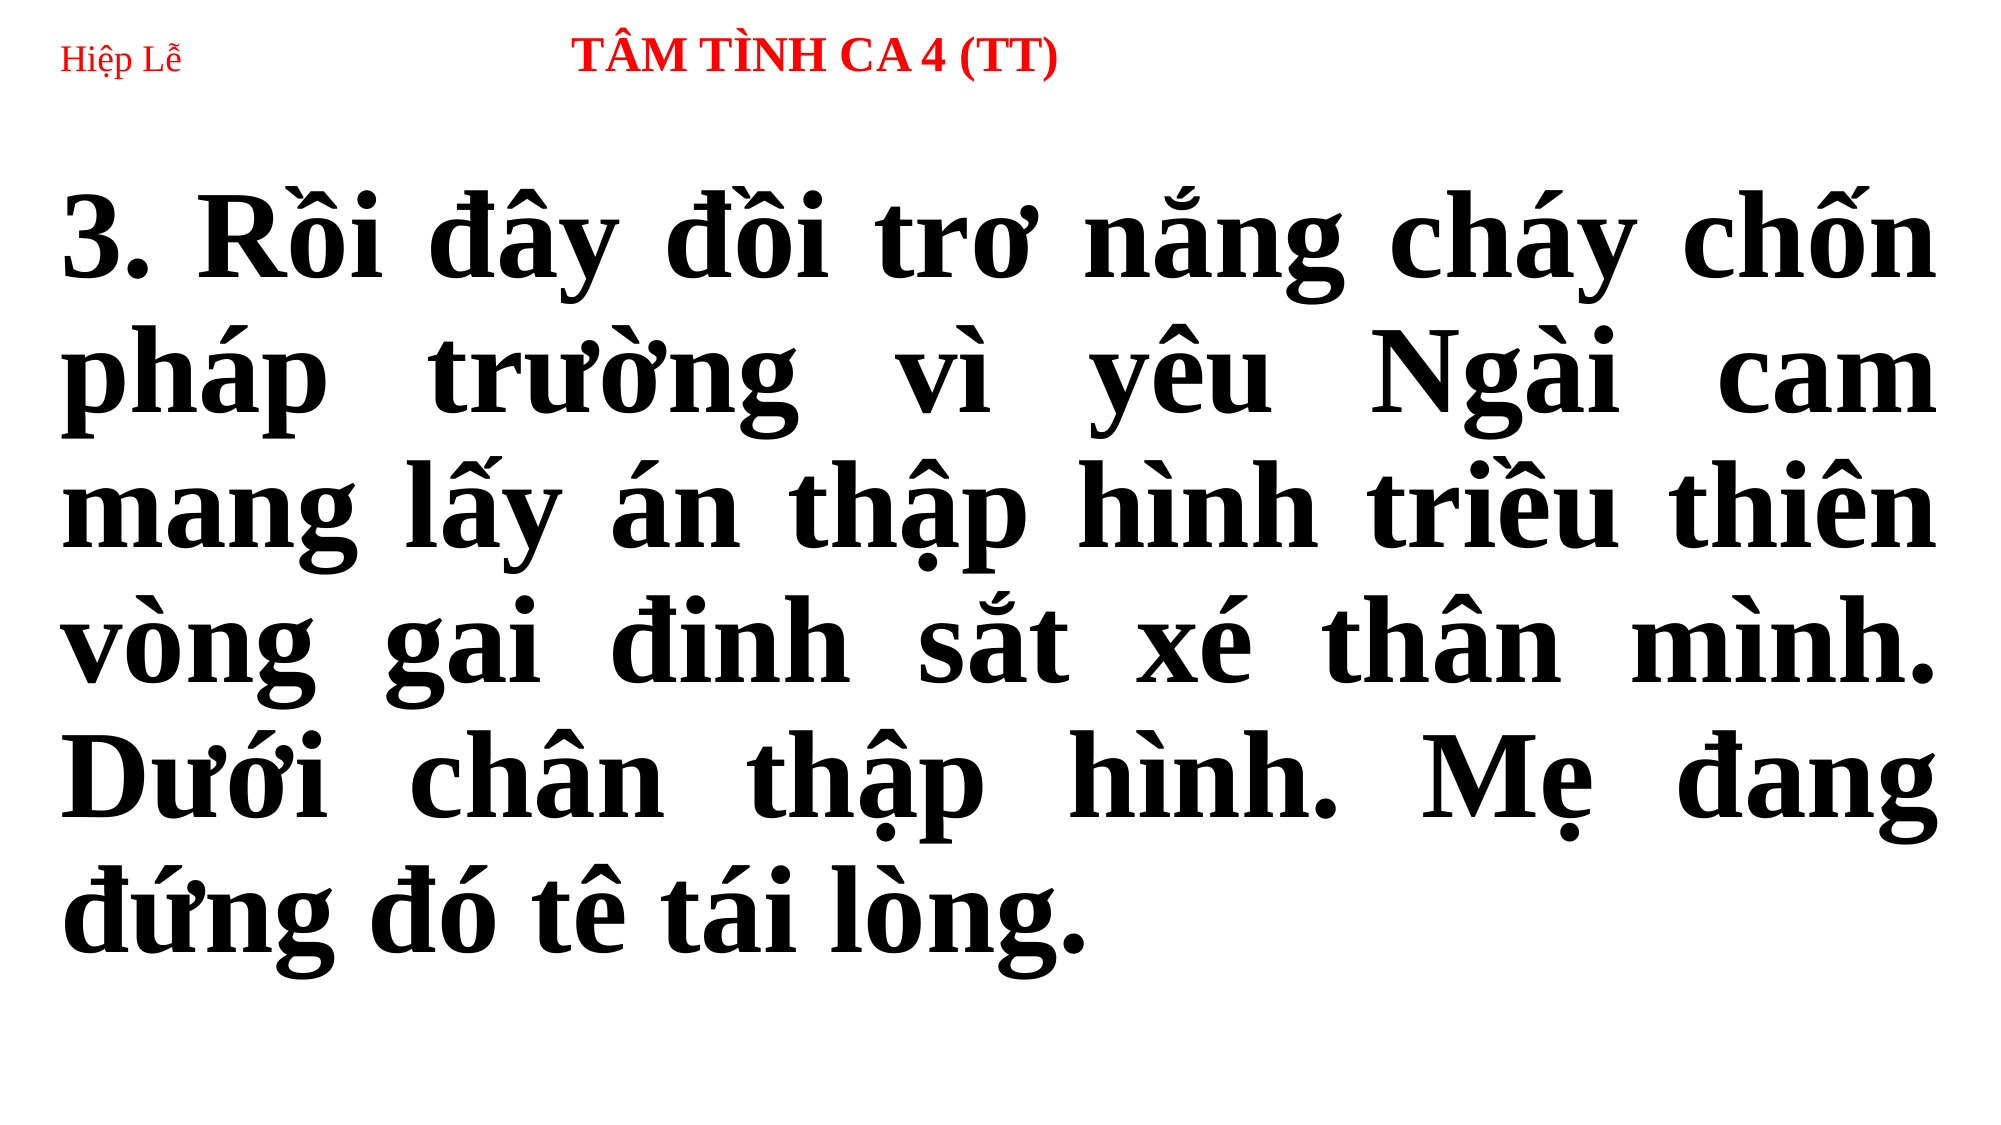

# Hiệp Lễ                                         TÂM TÌNH CA 4 (TT)
3. Rồi đây đồi trơ nắng cháy chốn pháp trường vì yêu Ngài cam mang lấy án thập hình triều thiên vòng gai đinh sắt xé thân mình. Dưới chân thập hình. Mẹ đang đứng đó tê tái lòng.